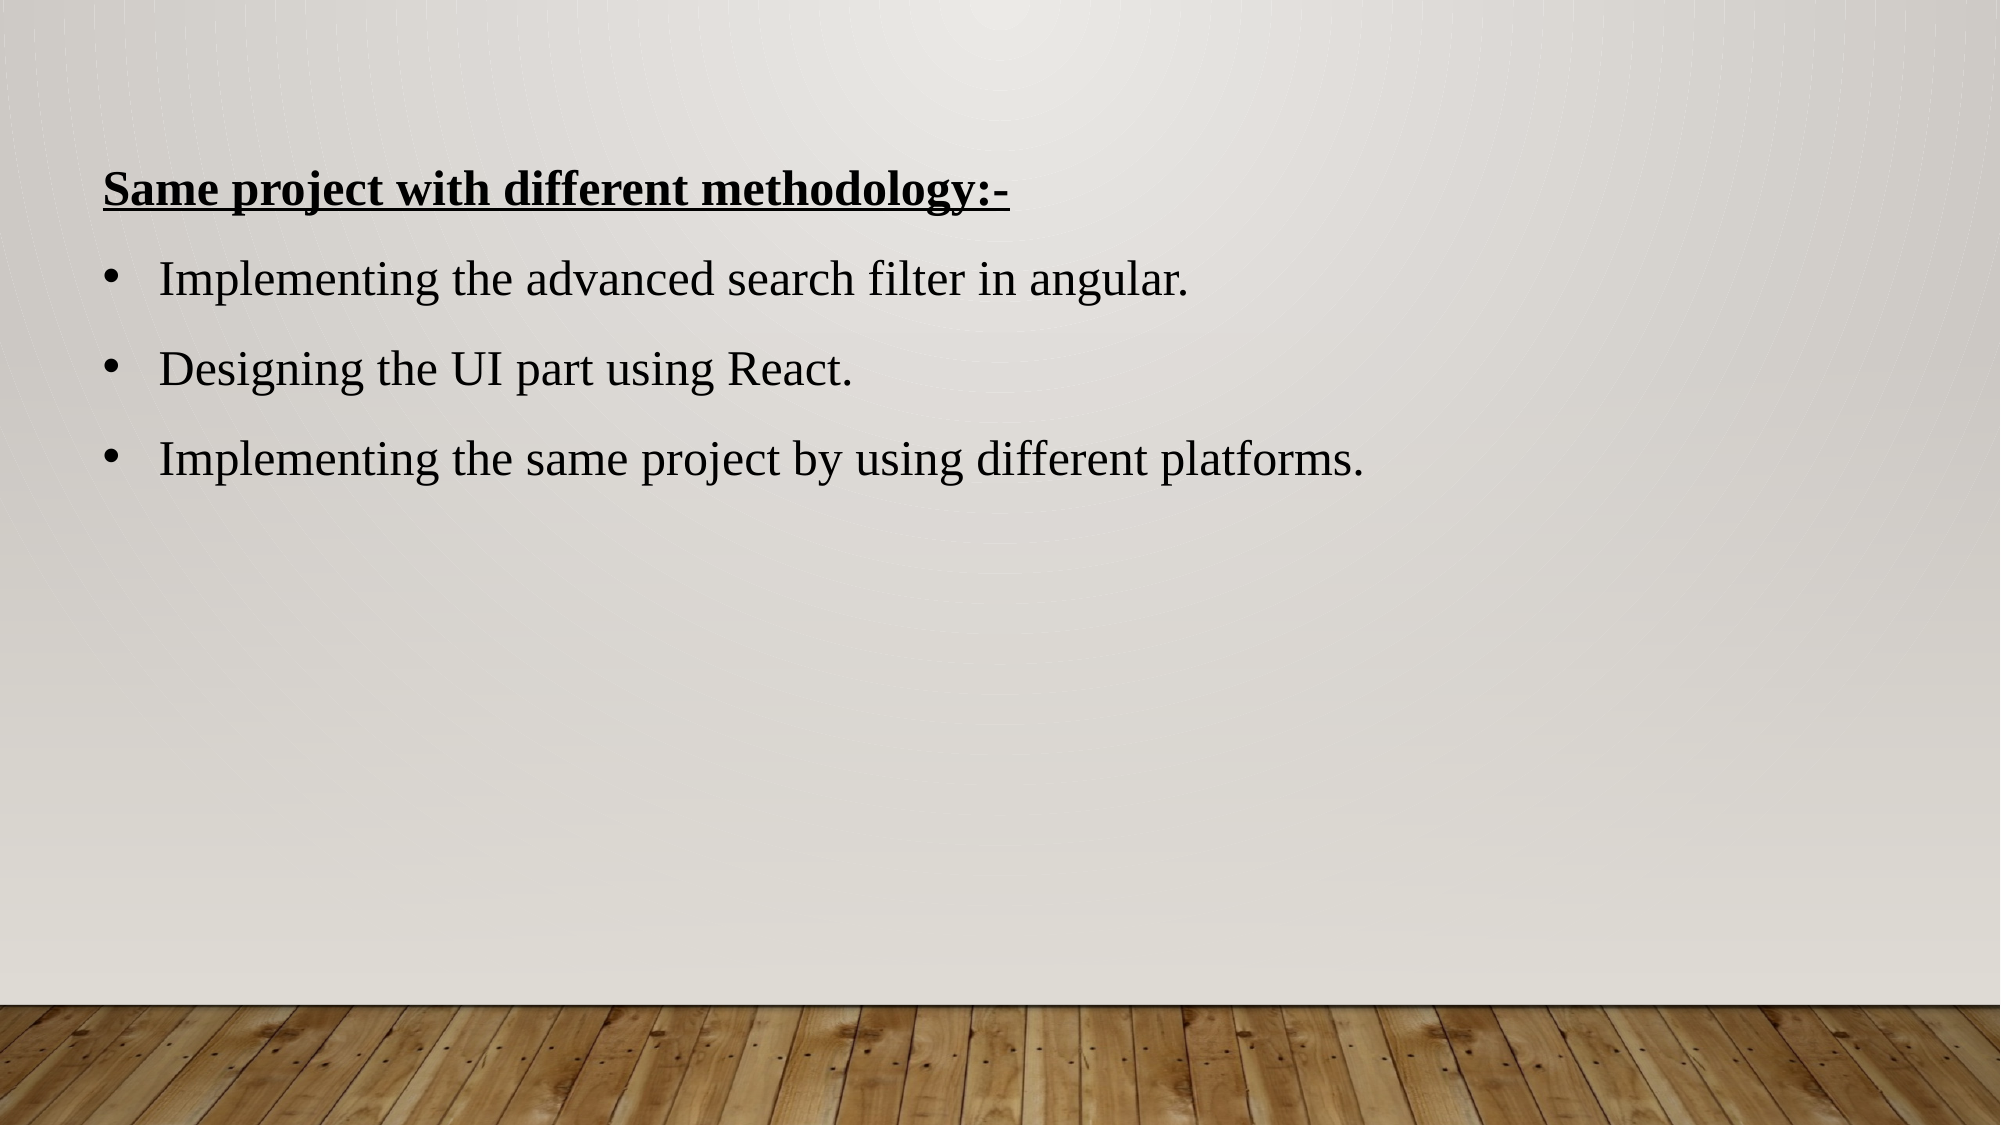

Same project with different methodology:-
Implementing the advanced search filter in angular.
Designing the UI part using React.
Implementing the same project by using different platforms.